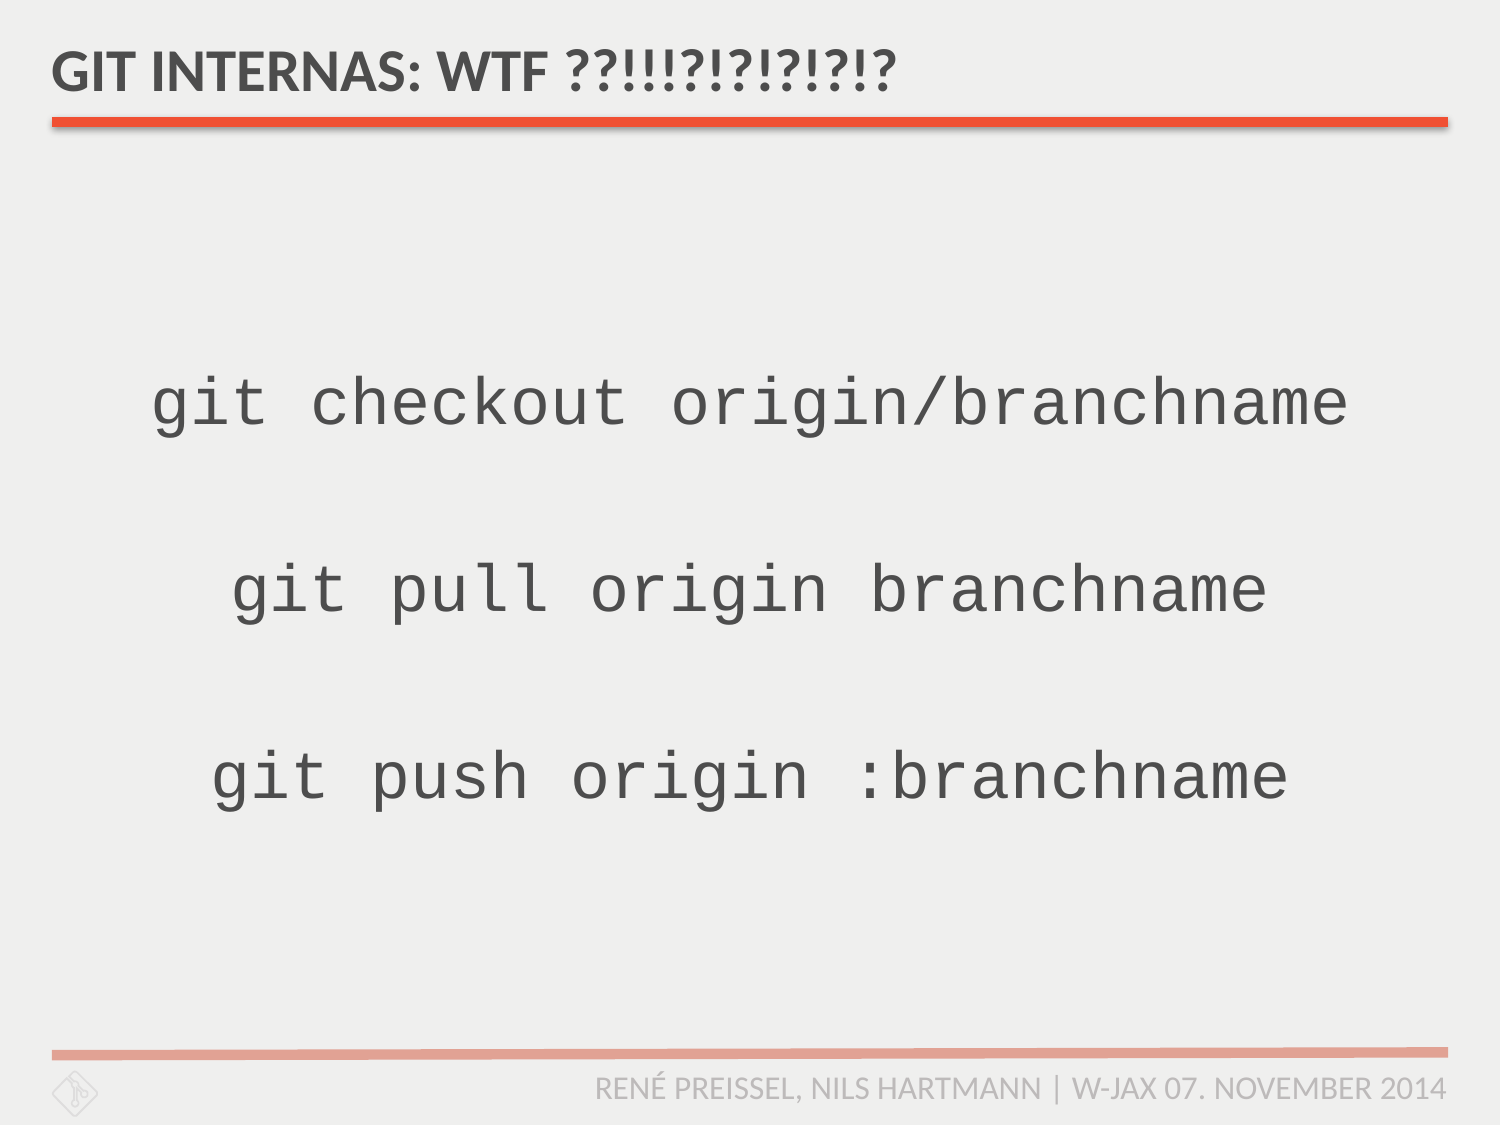

# GIT INTERNAS: WTF ??!!!?!?!?!?!?

git checkout origin/branchname

git pull origin branchname

git push origin :branchname